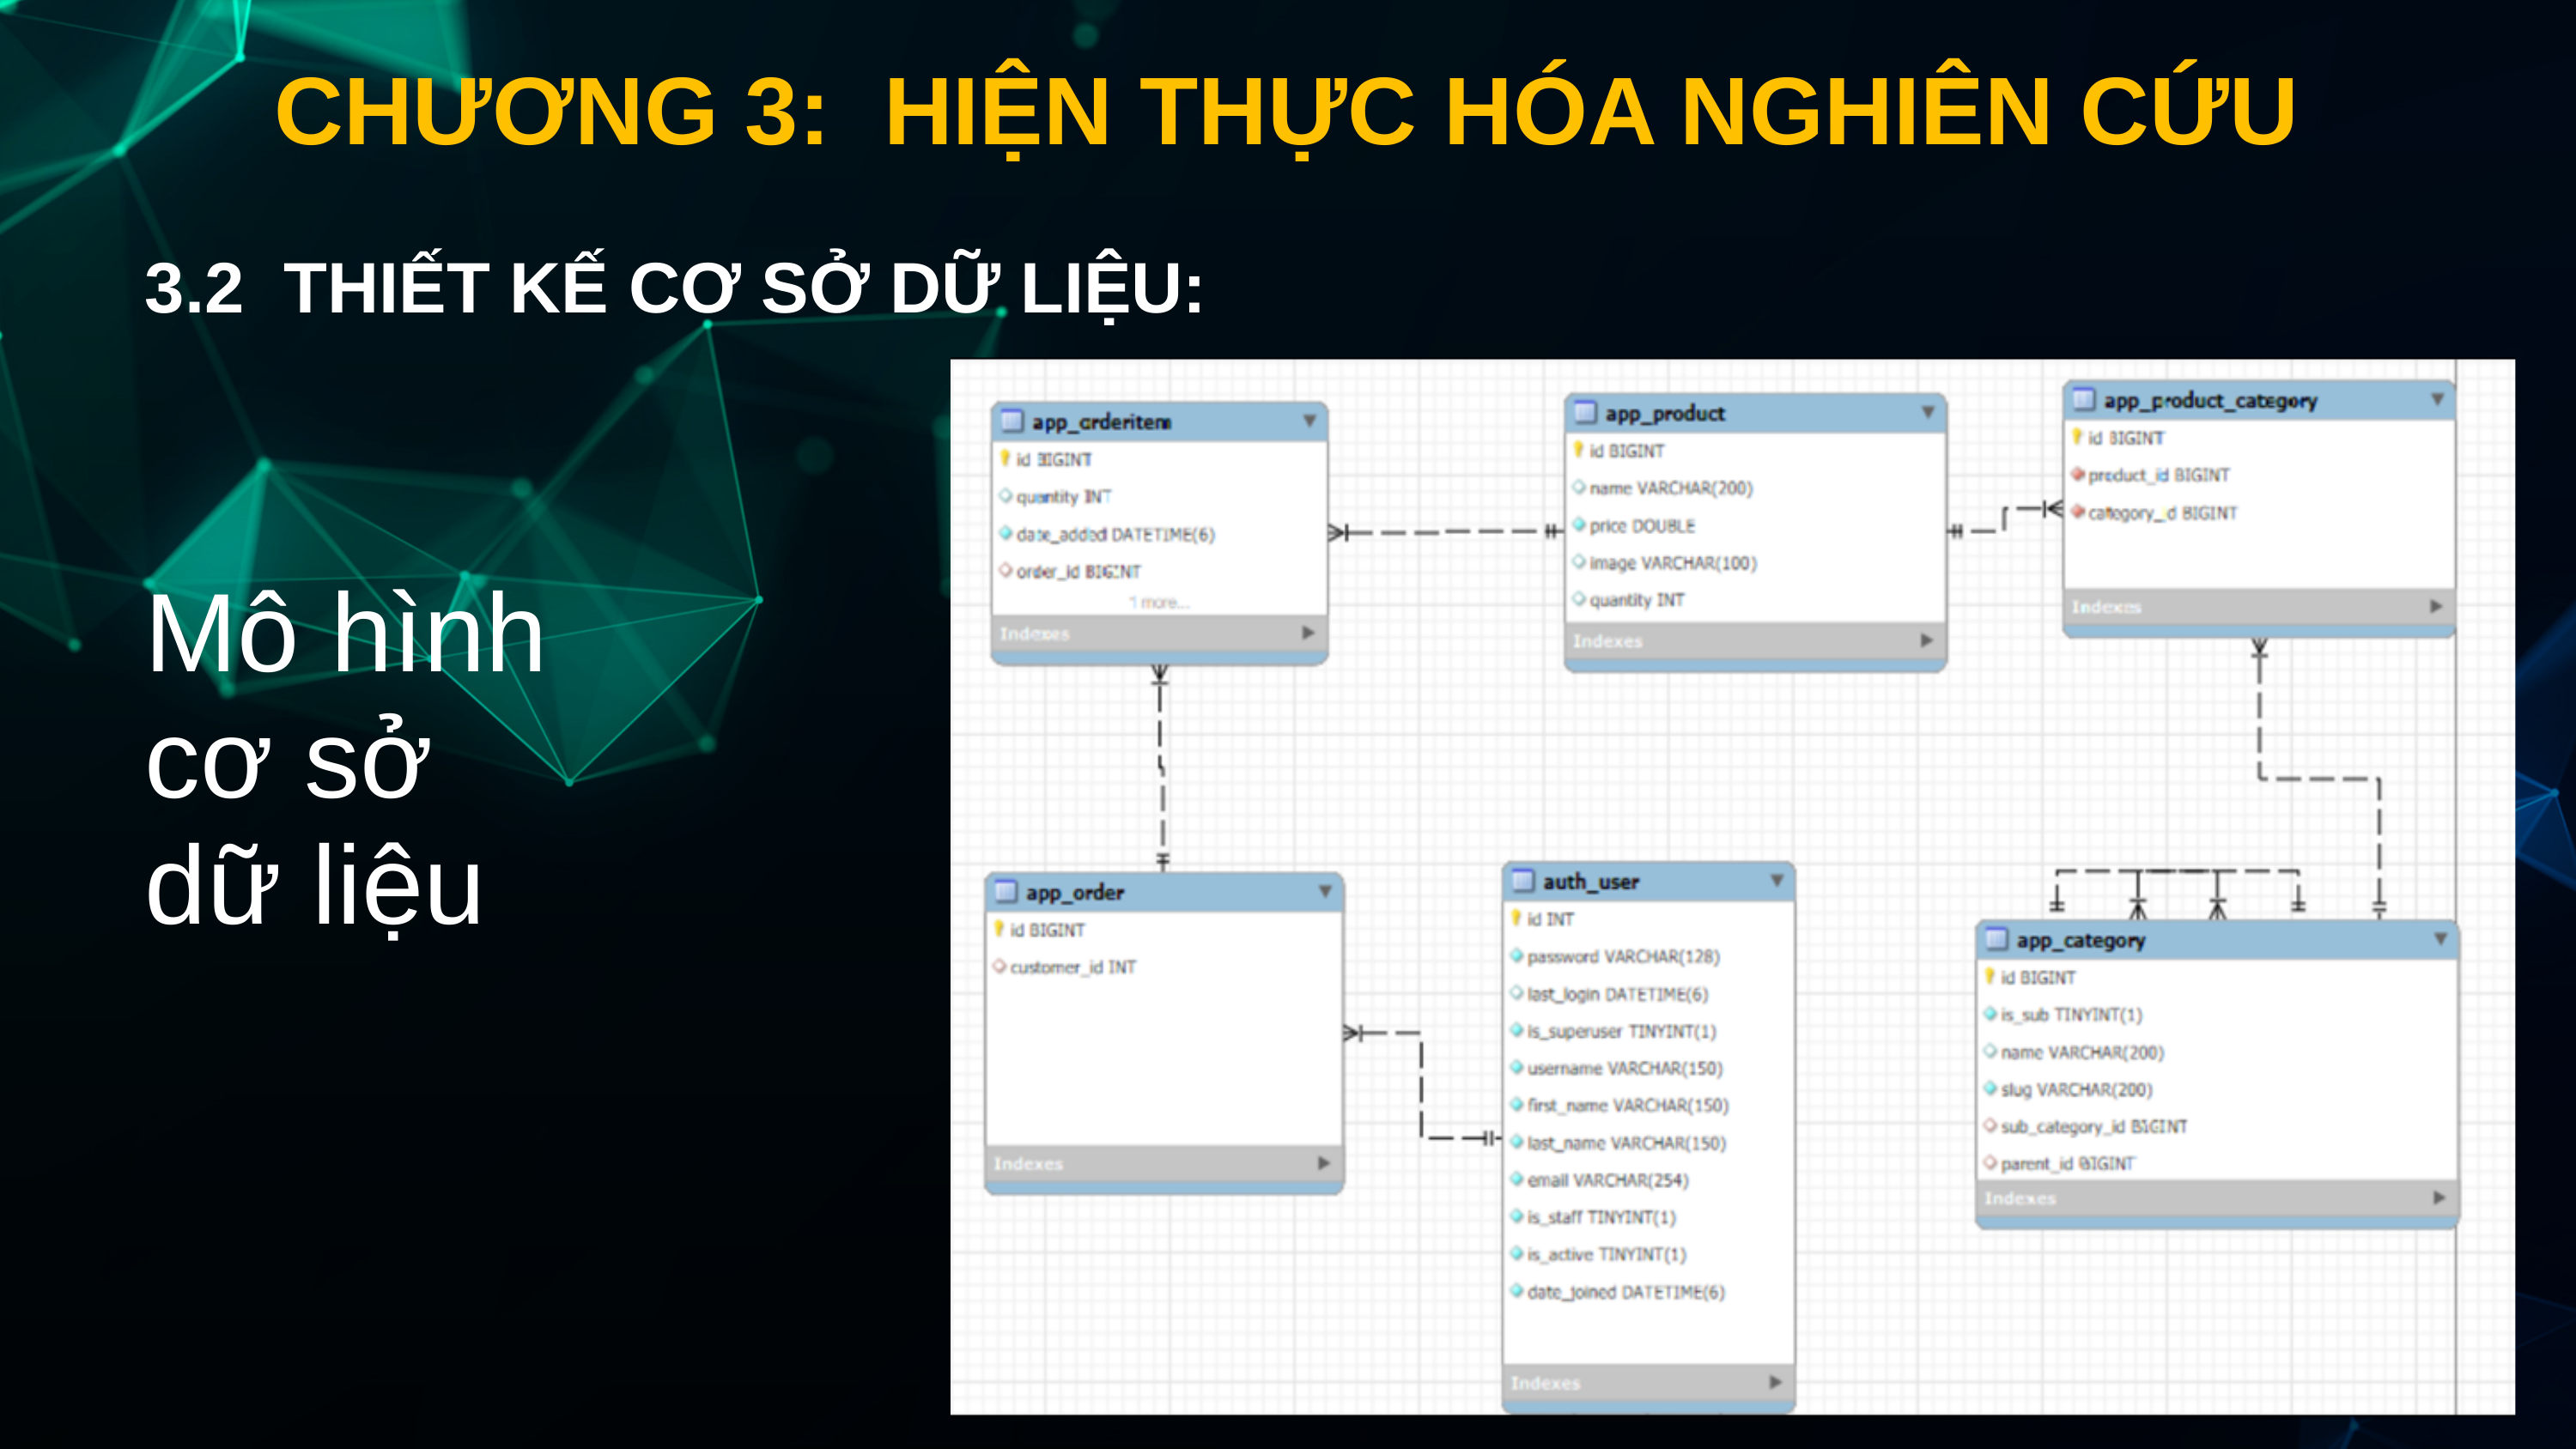

CHƯƠNG 3:  HIỆN THỰC HÓA NGHIÊN CỨU

3.2  THIẾT KẾ CƠ SỞ DỮ LIỆU:

Mô hình cơ sở dữ liệu